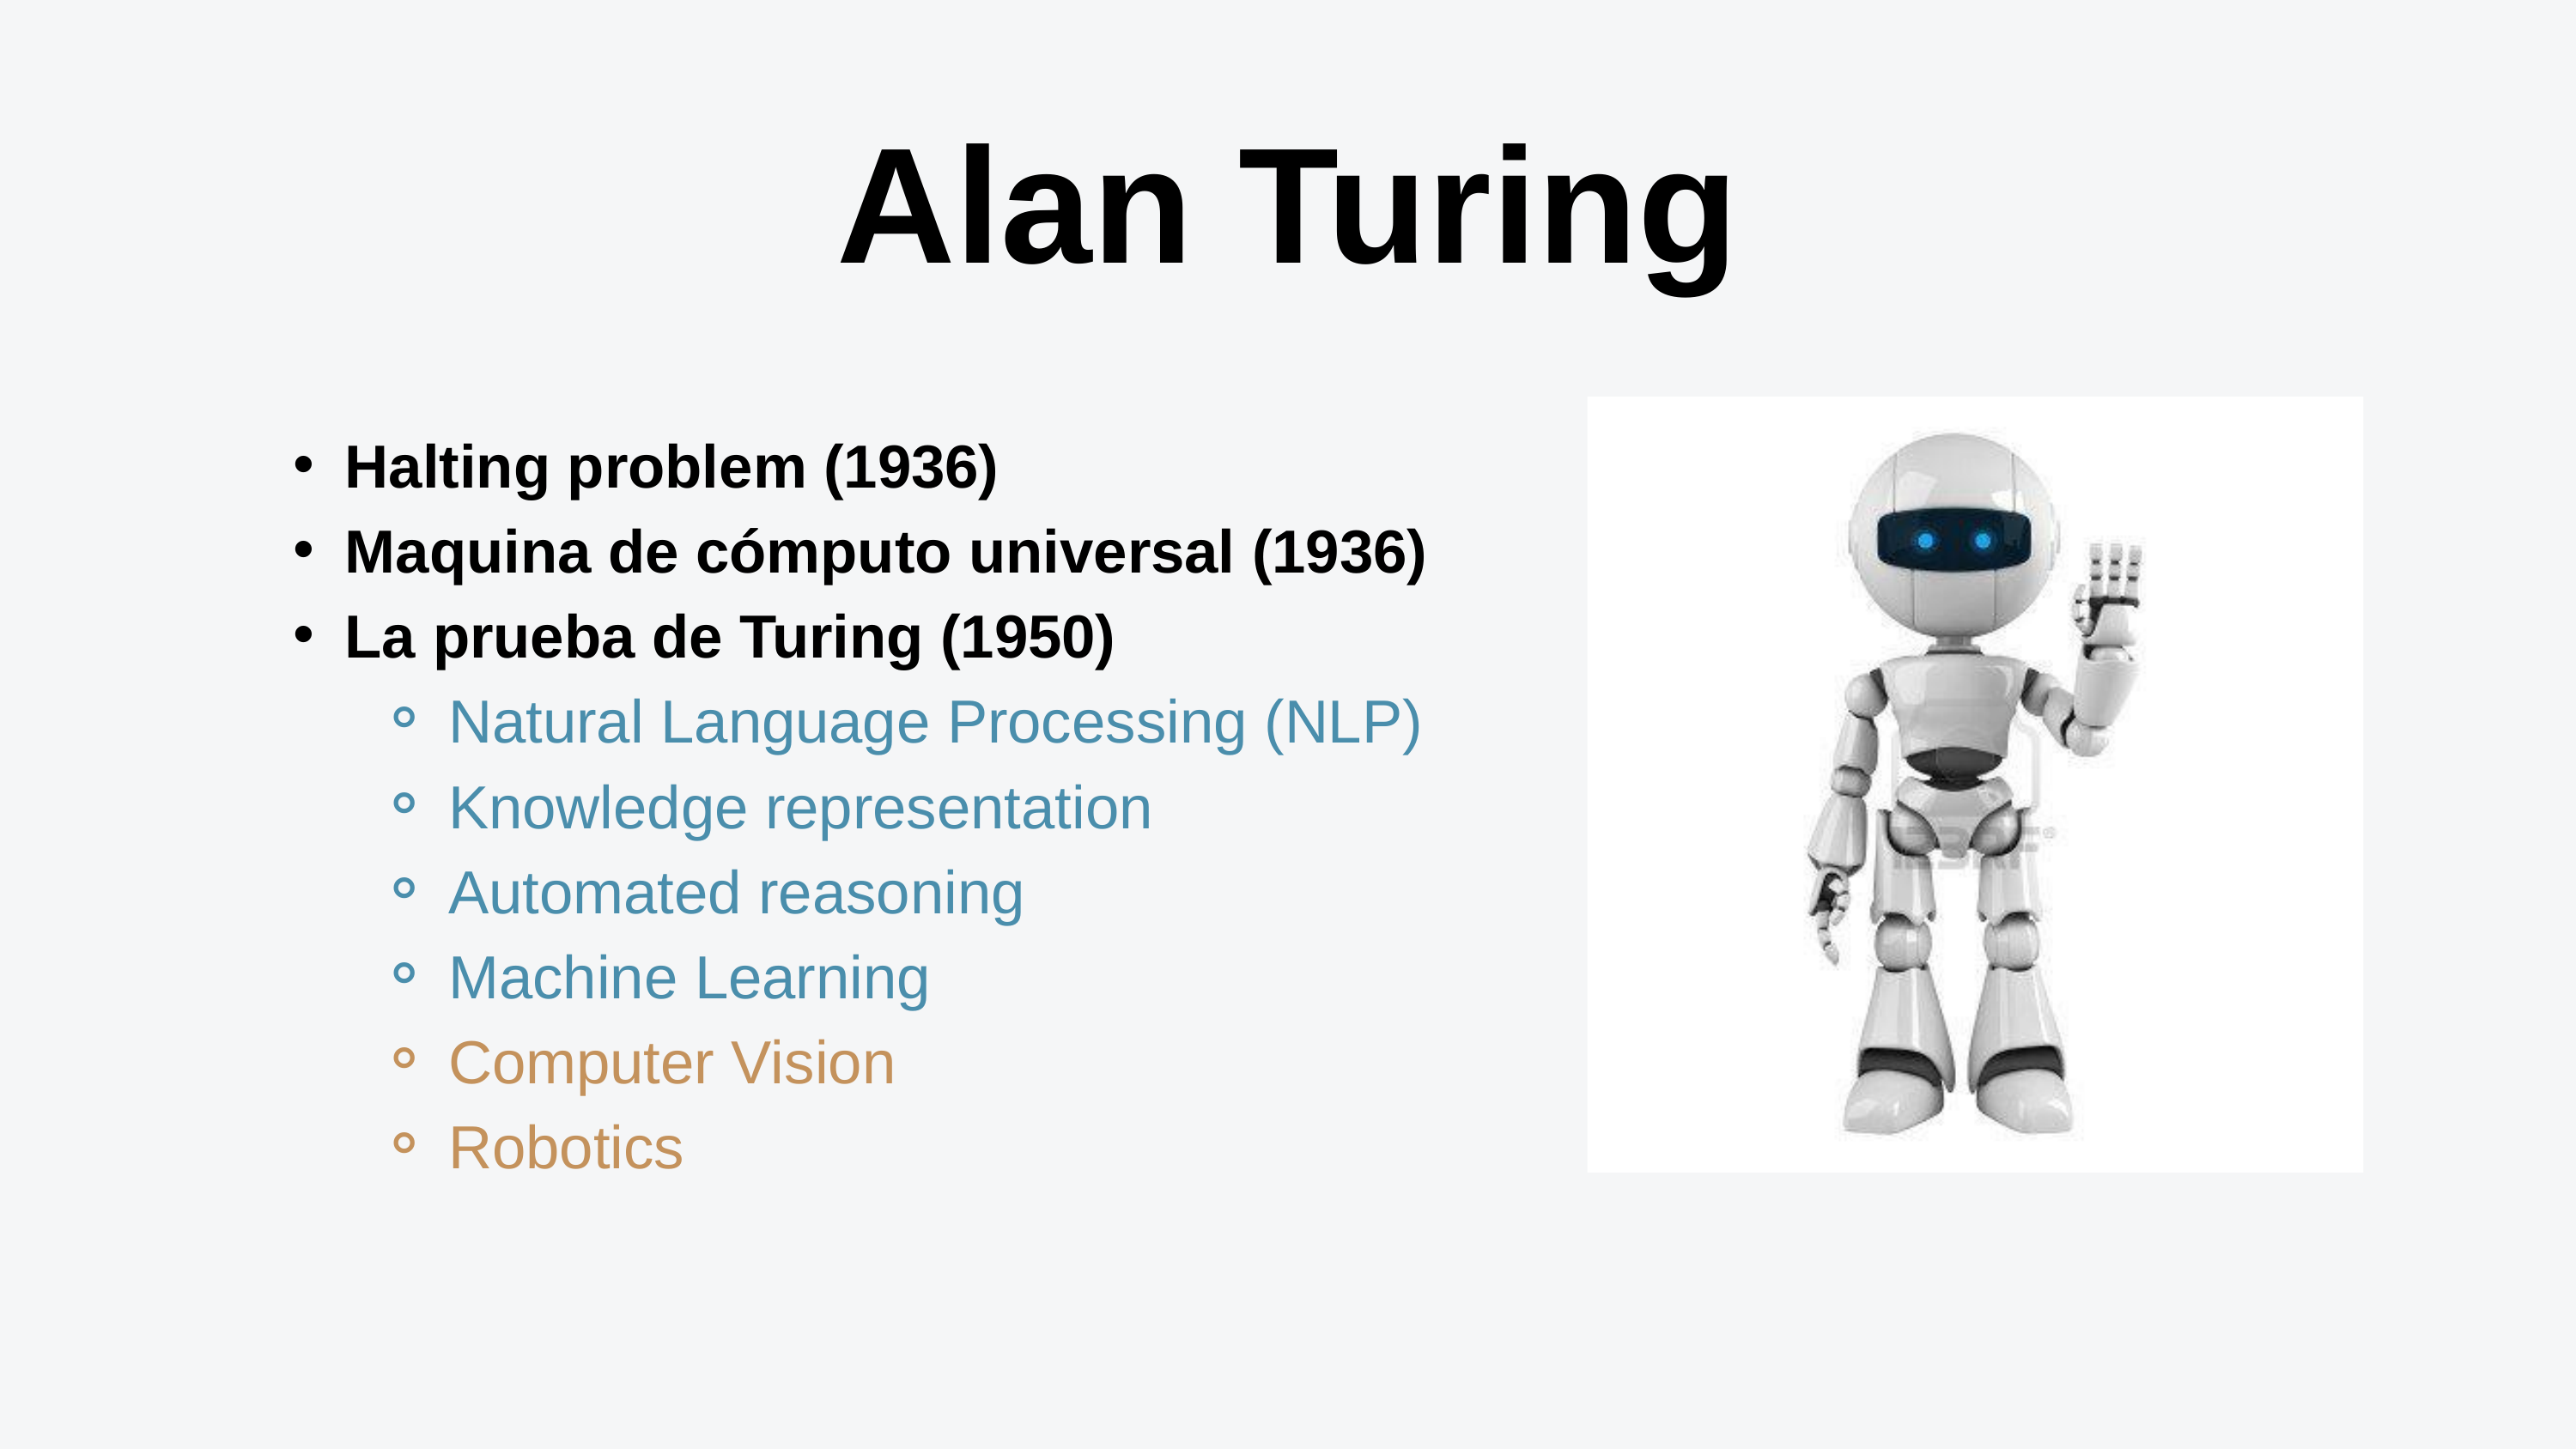

Alan Turing

Halting problem (1936)
Maquina de cómputo universal (1936)
La prueba de Turing (1950)
Natural Language Processing (NLP)
Knowledge representation
Automated reasoning
Machine Learning
Computer Vision
Robotics